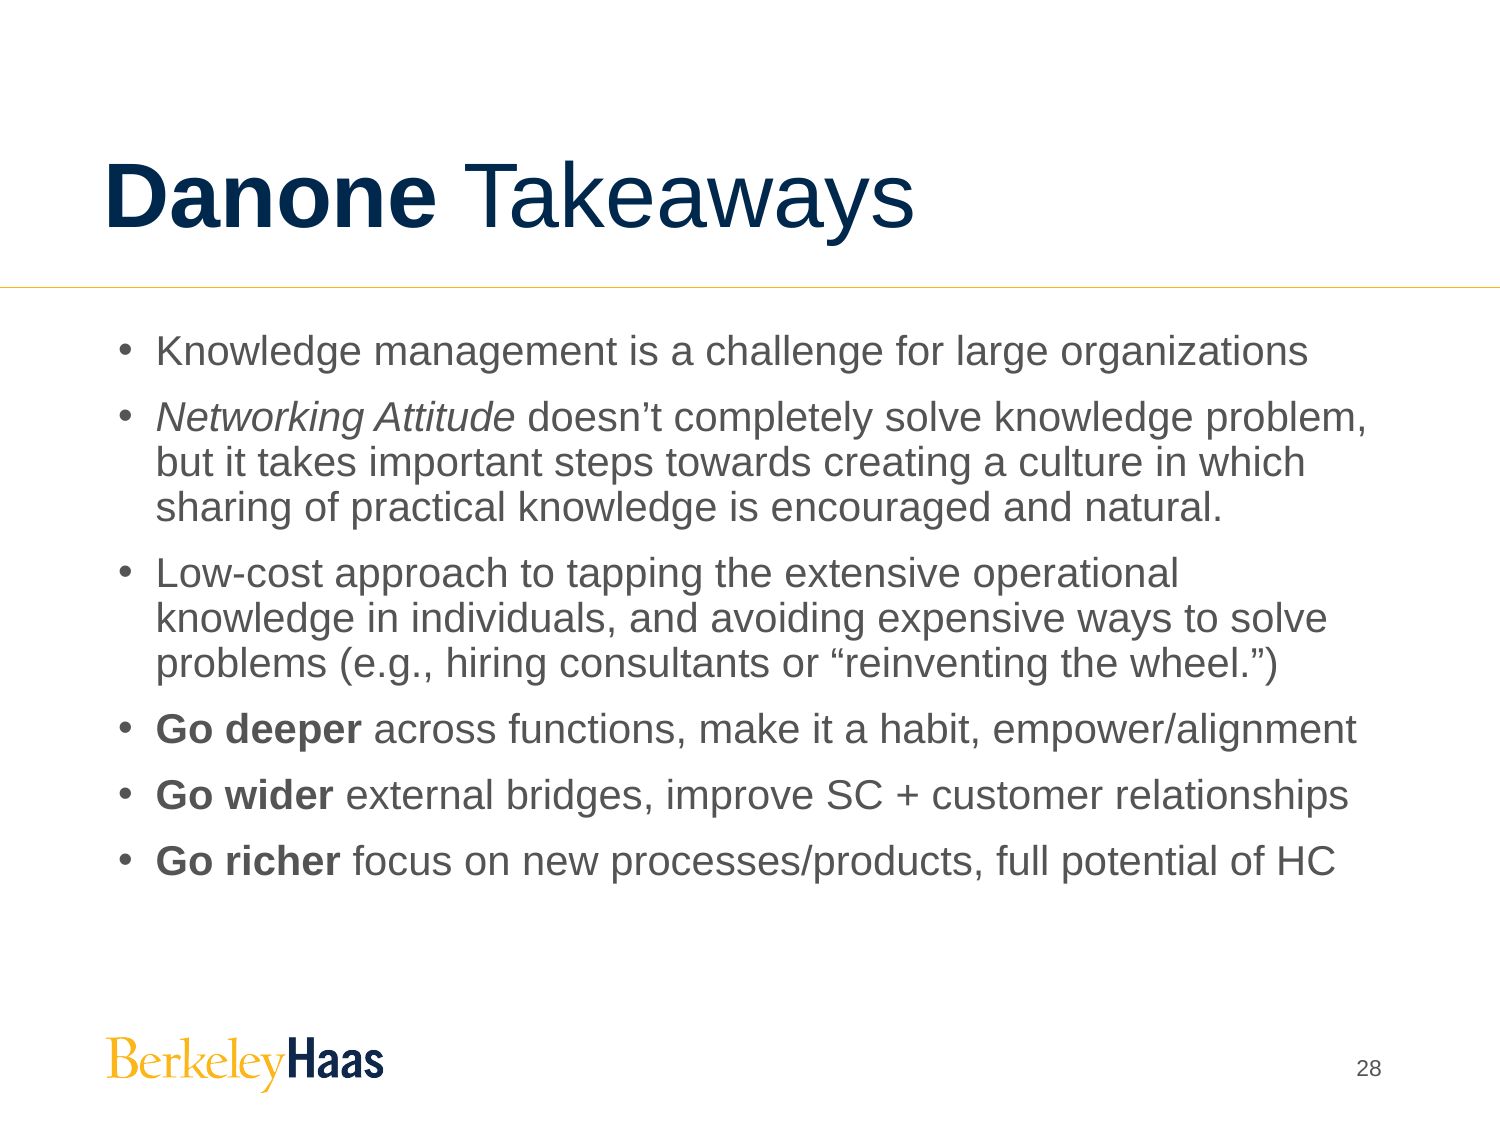

# Danone Takeaways
Knowledge management is a challenge for large organizations
Networking Attitude doesn’t completely solve knowledge problem, but it takes important steps towards creating a culture in which sharing of practical knowledge is encouraged and natural.
Low-cost approach to tapping the extensive operational knowledge in individuals, and avoiding expensive ways to solve problems (e.g., hiring consultants or “reinventing the wheel.”)
Go deeper across functions, make it a habit, empower/alignment
Go wider external bridges, improve SC + customer relationships
Go richer focus on new processes/products, full potential of HC
28